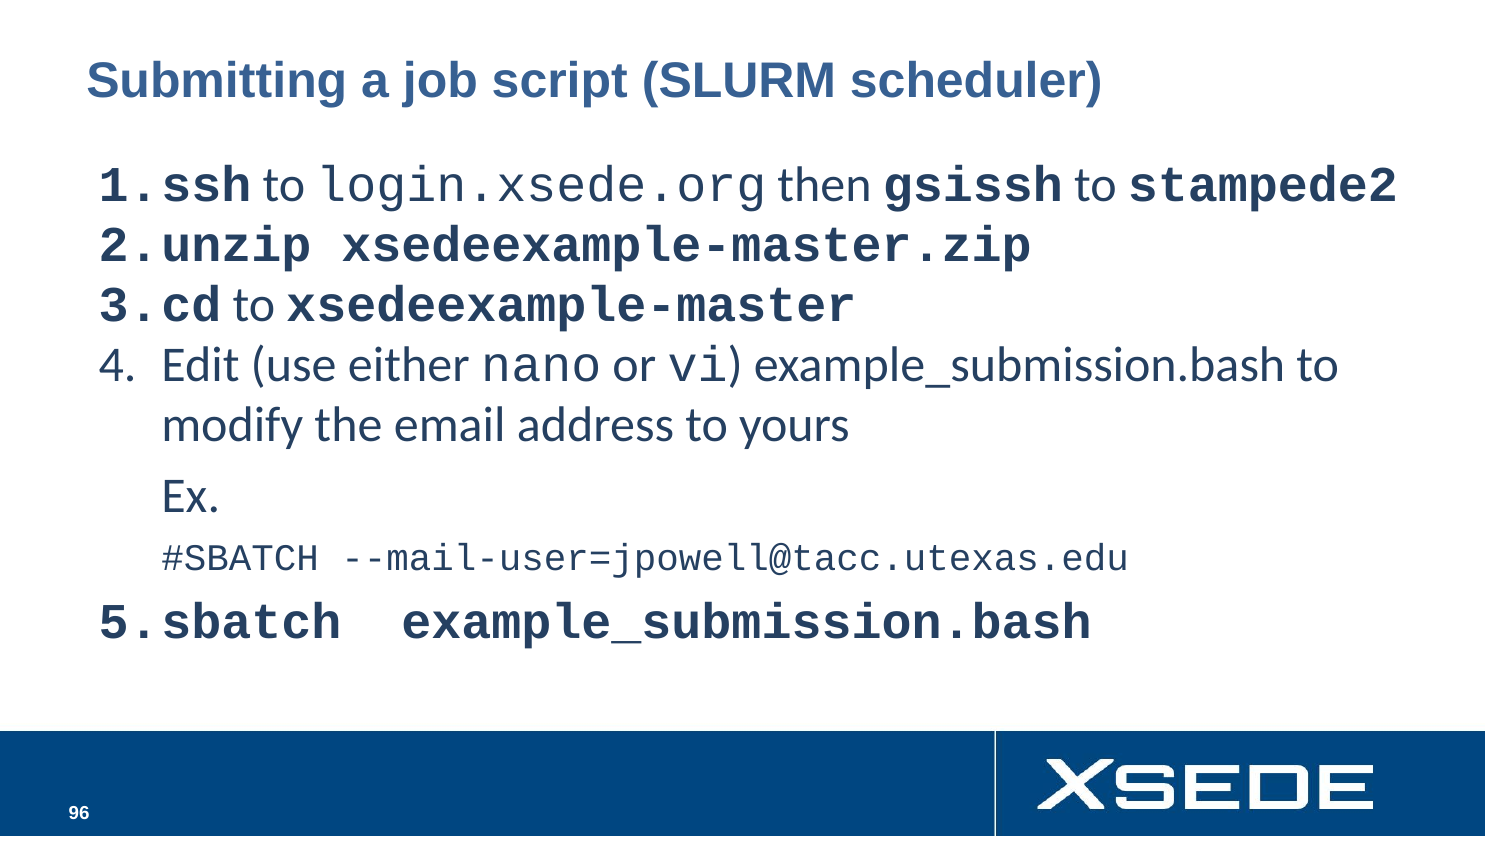

# Submitting a job script (SLURM scheduler)
ssh to login.xsede.org then gsissh to stampede2
unzip xsedeexample-master.zip
cd to xsedeexample-master
Edit (use either nano or vi) example_submission.bash to modify the email address to yours
Ex.
#SBATCH --mail-user=jpowell@tacc.utexas.edu
sbatch  example_submission.bash

96